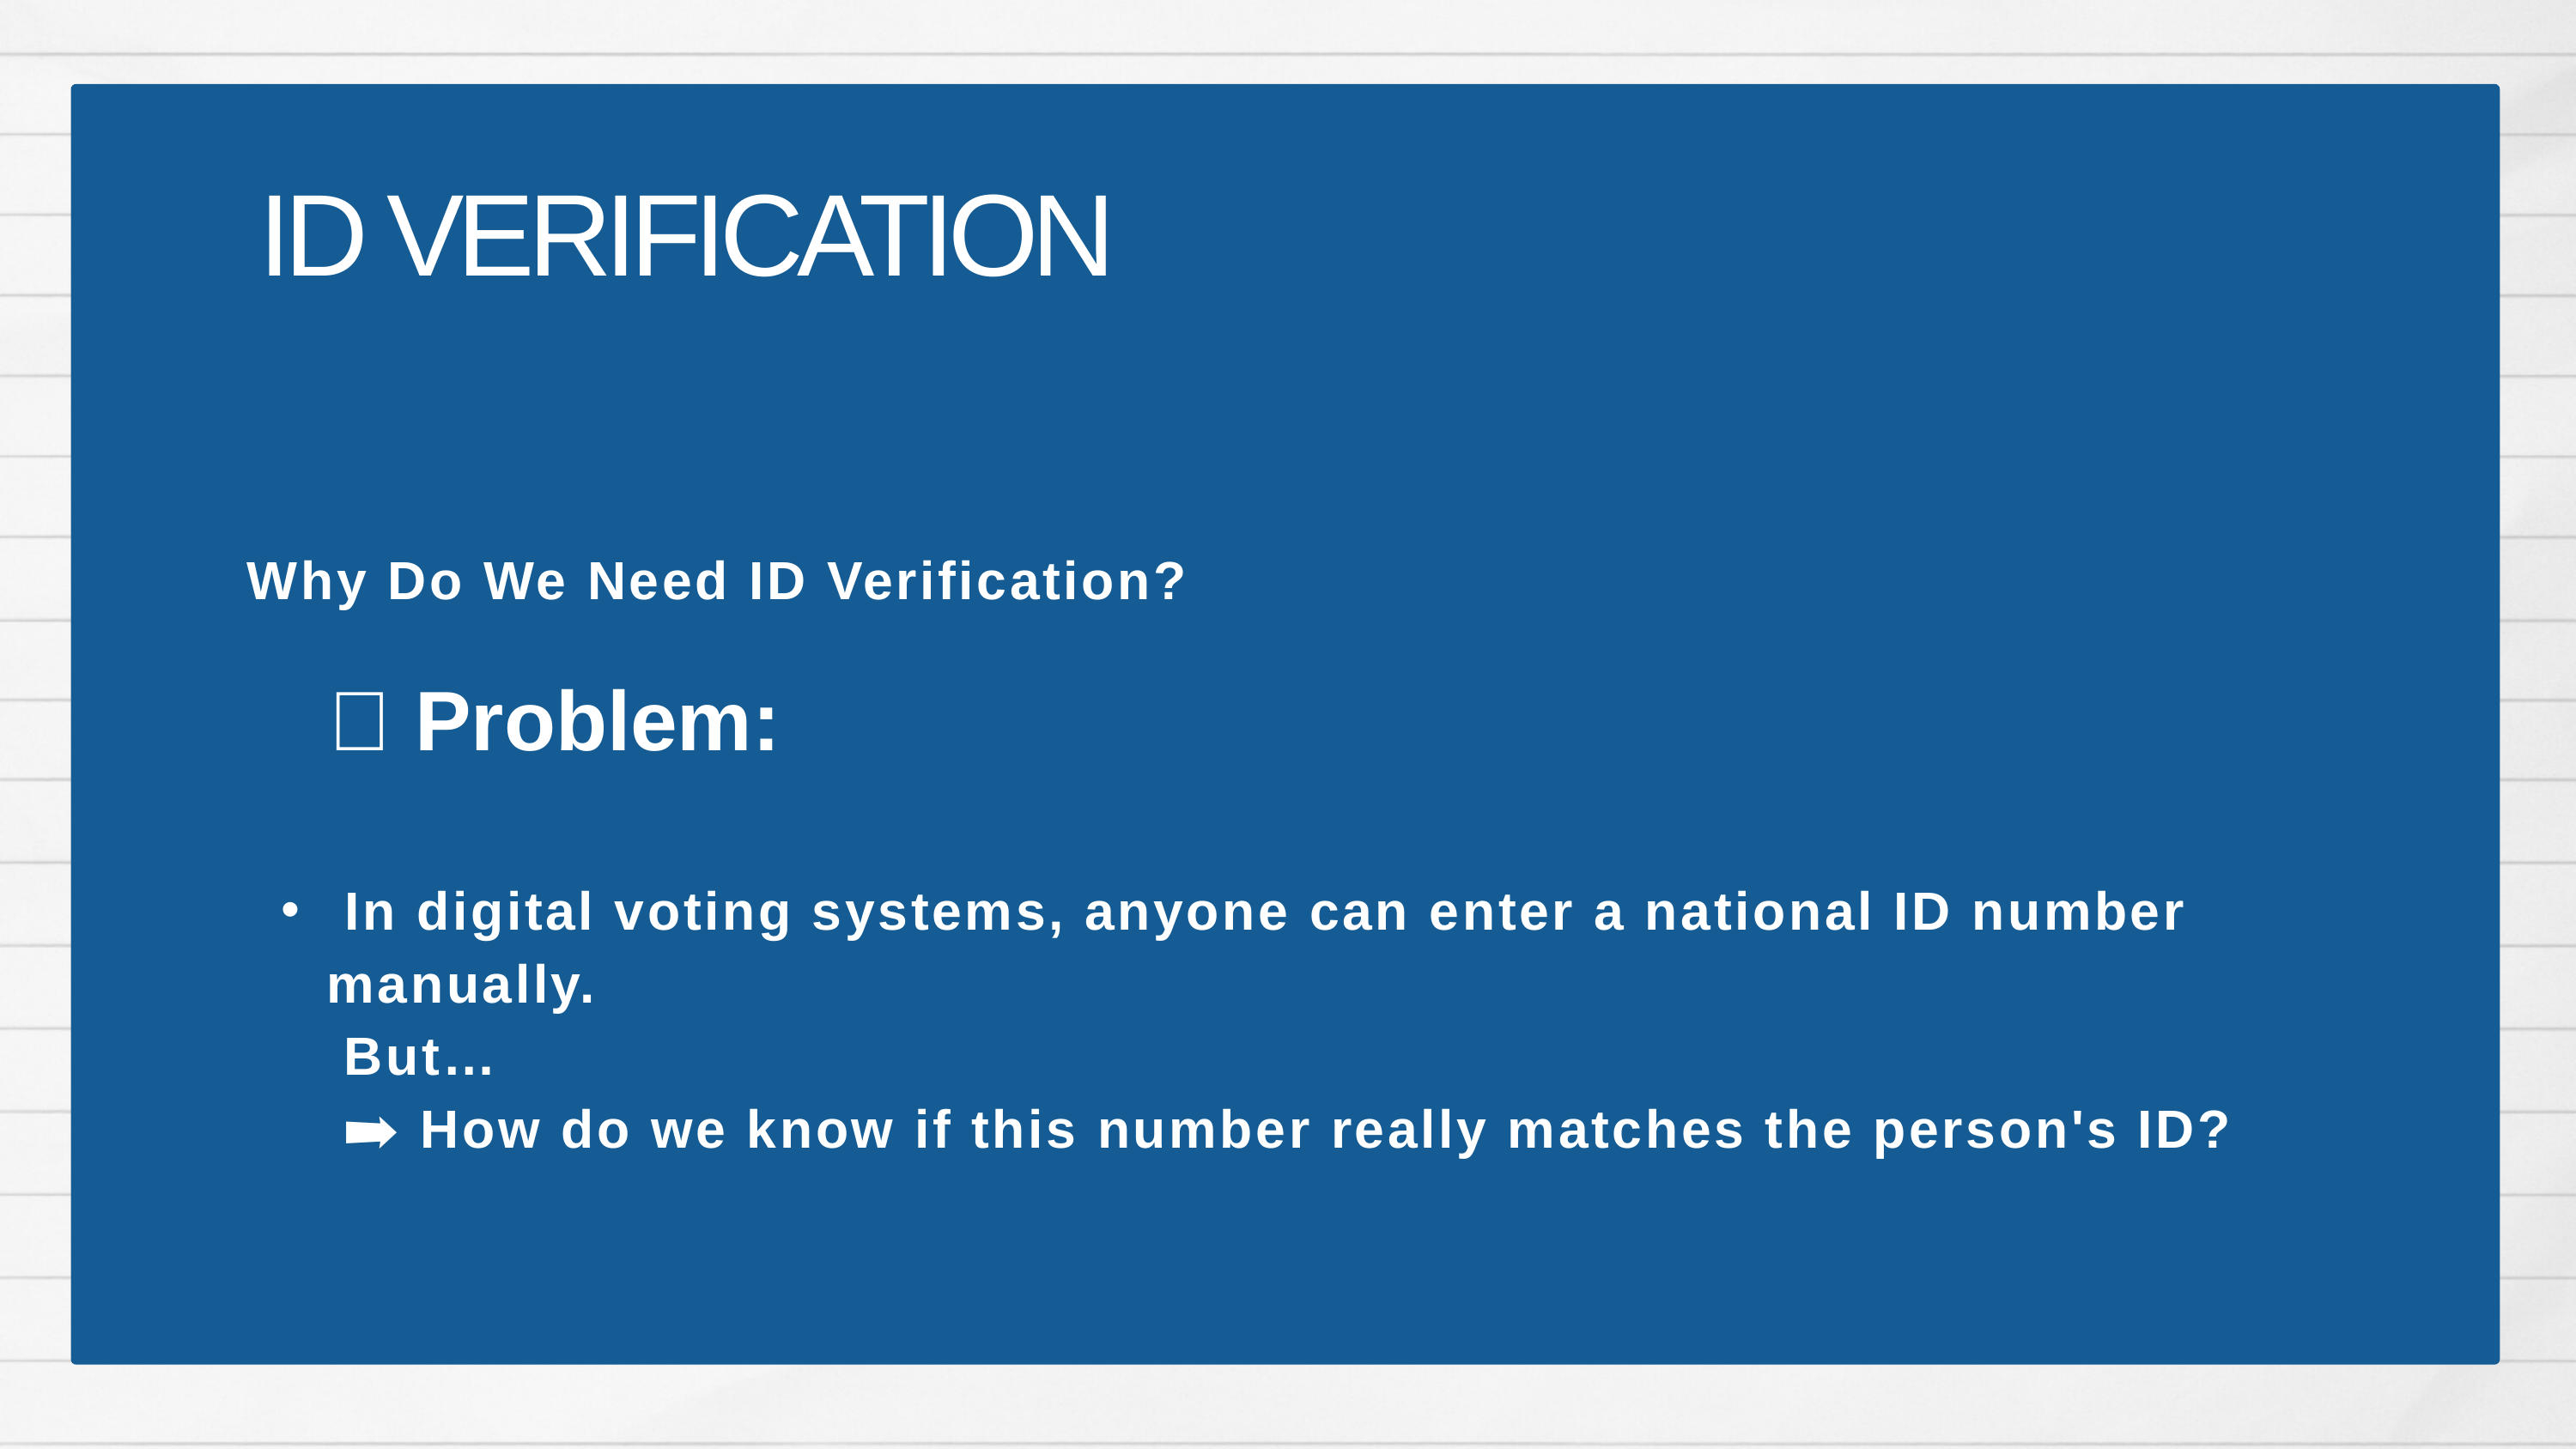

ID VERIFICATION
Why Do We Need ID Verification?

🧾 Problem:
 In digital voting systems, anyone can enter a national ID number manually.
      But…
      ➡️ How do we know if this number really matches the person's ID?